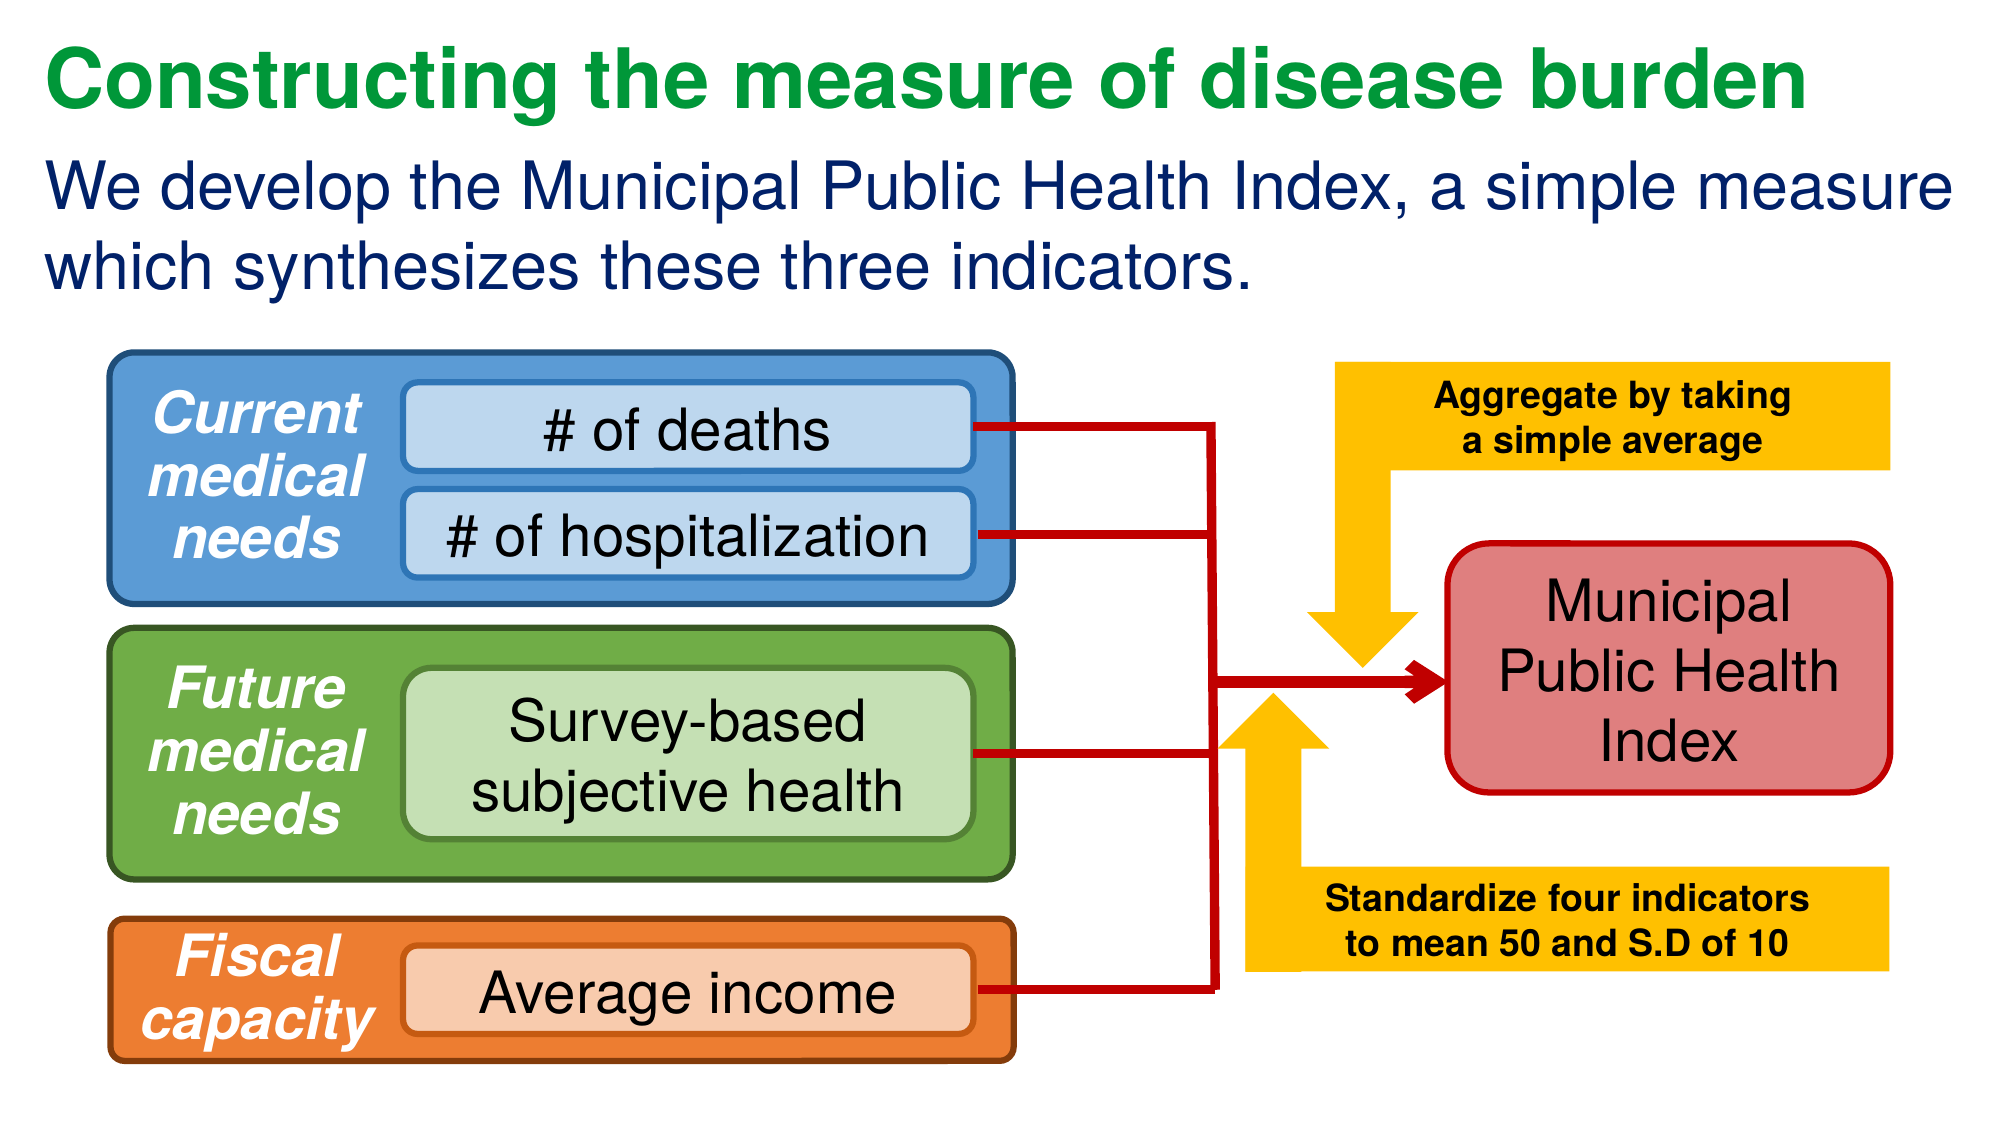

# Constructing the measure of disease burden
We develop the Municipal Public Health Index, a simple measure which synthesizes these three indicators.

Current
medical
needs
# of deaths
# of hospitalization

Future
medical
needs
Survey-based subjective health

Fiscal capacity
Average income
Municipal
Public Health
Index
Aggregate by taking
a simple average

Standardize four indicators
to mean 50 and S.D of 10